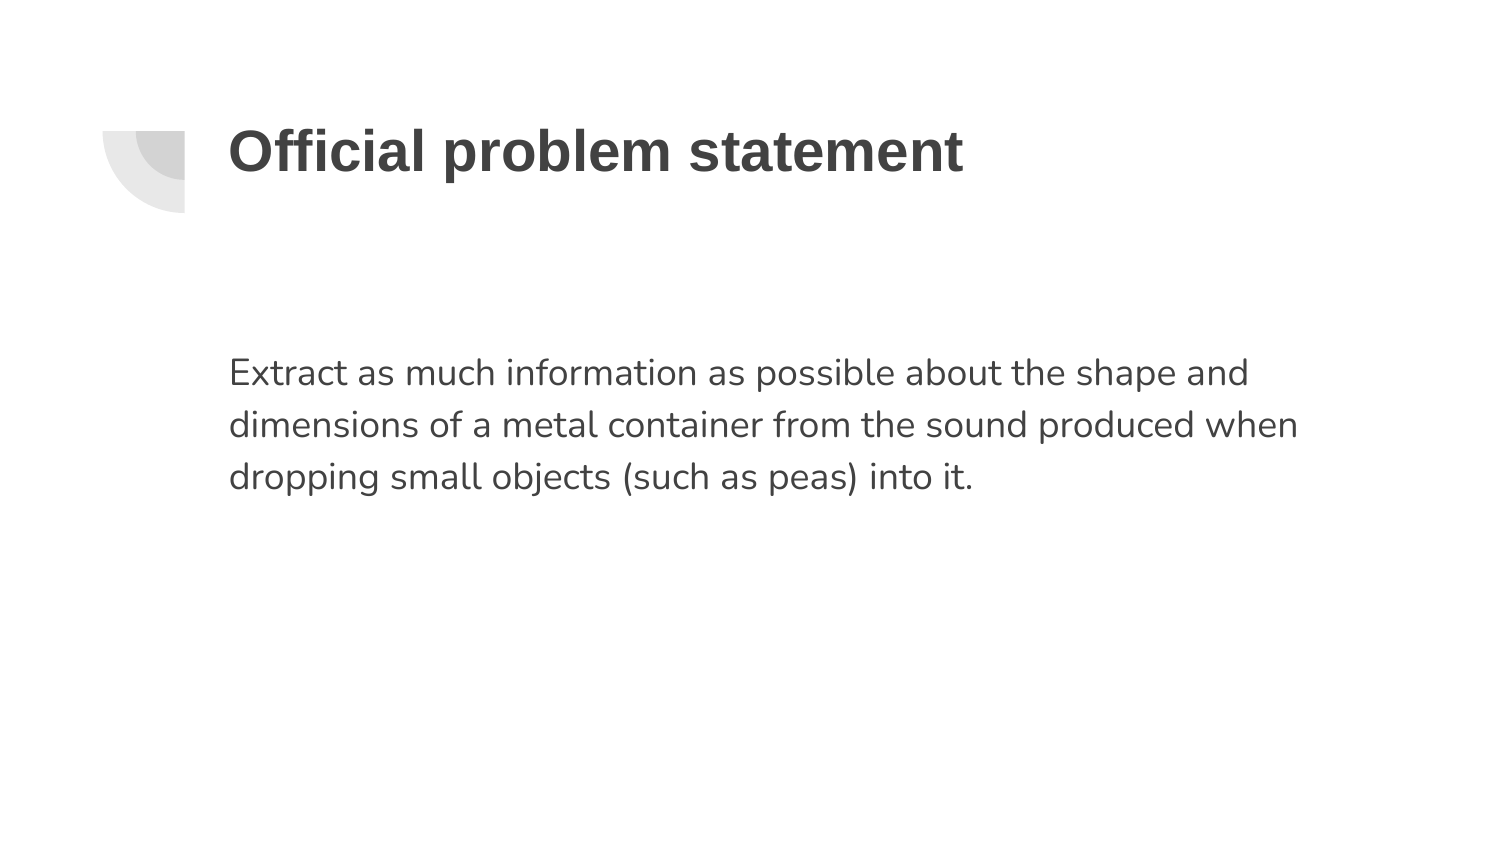

# Official problem statement
Extract as much information as possible about the shape and dimensions of a metal container from the sound produced when dropping small objects (such as peas) into it.